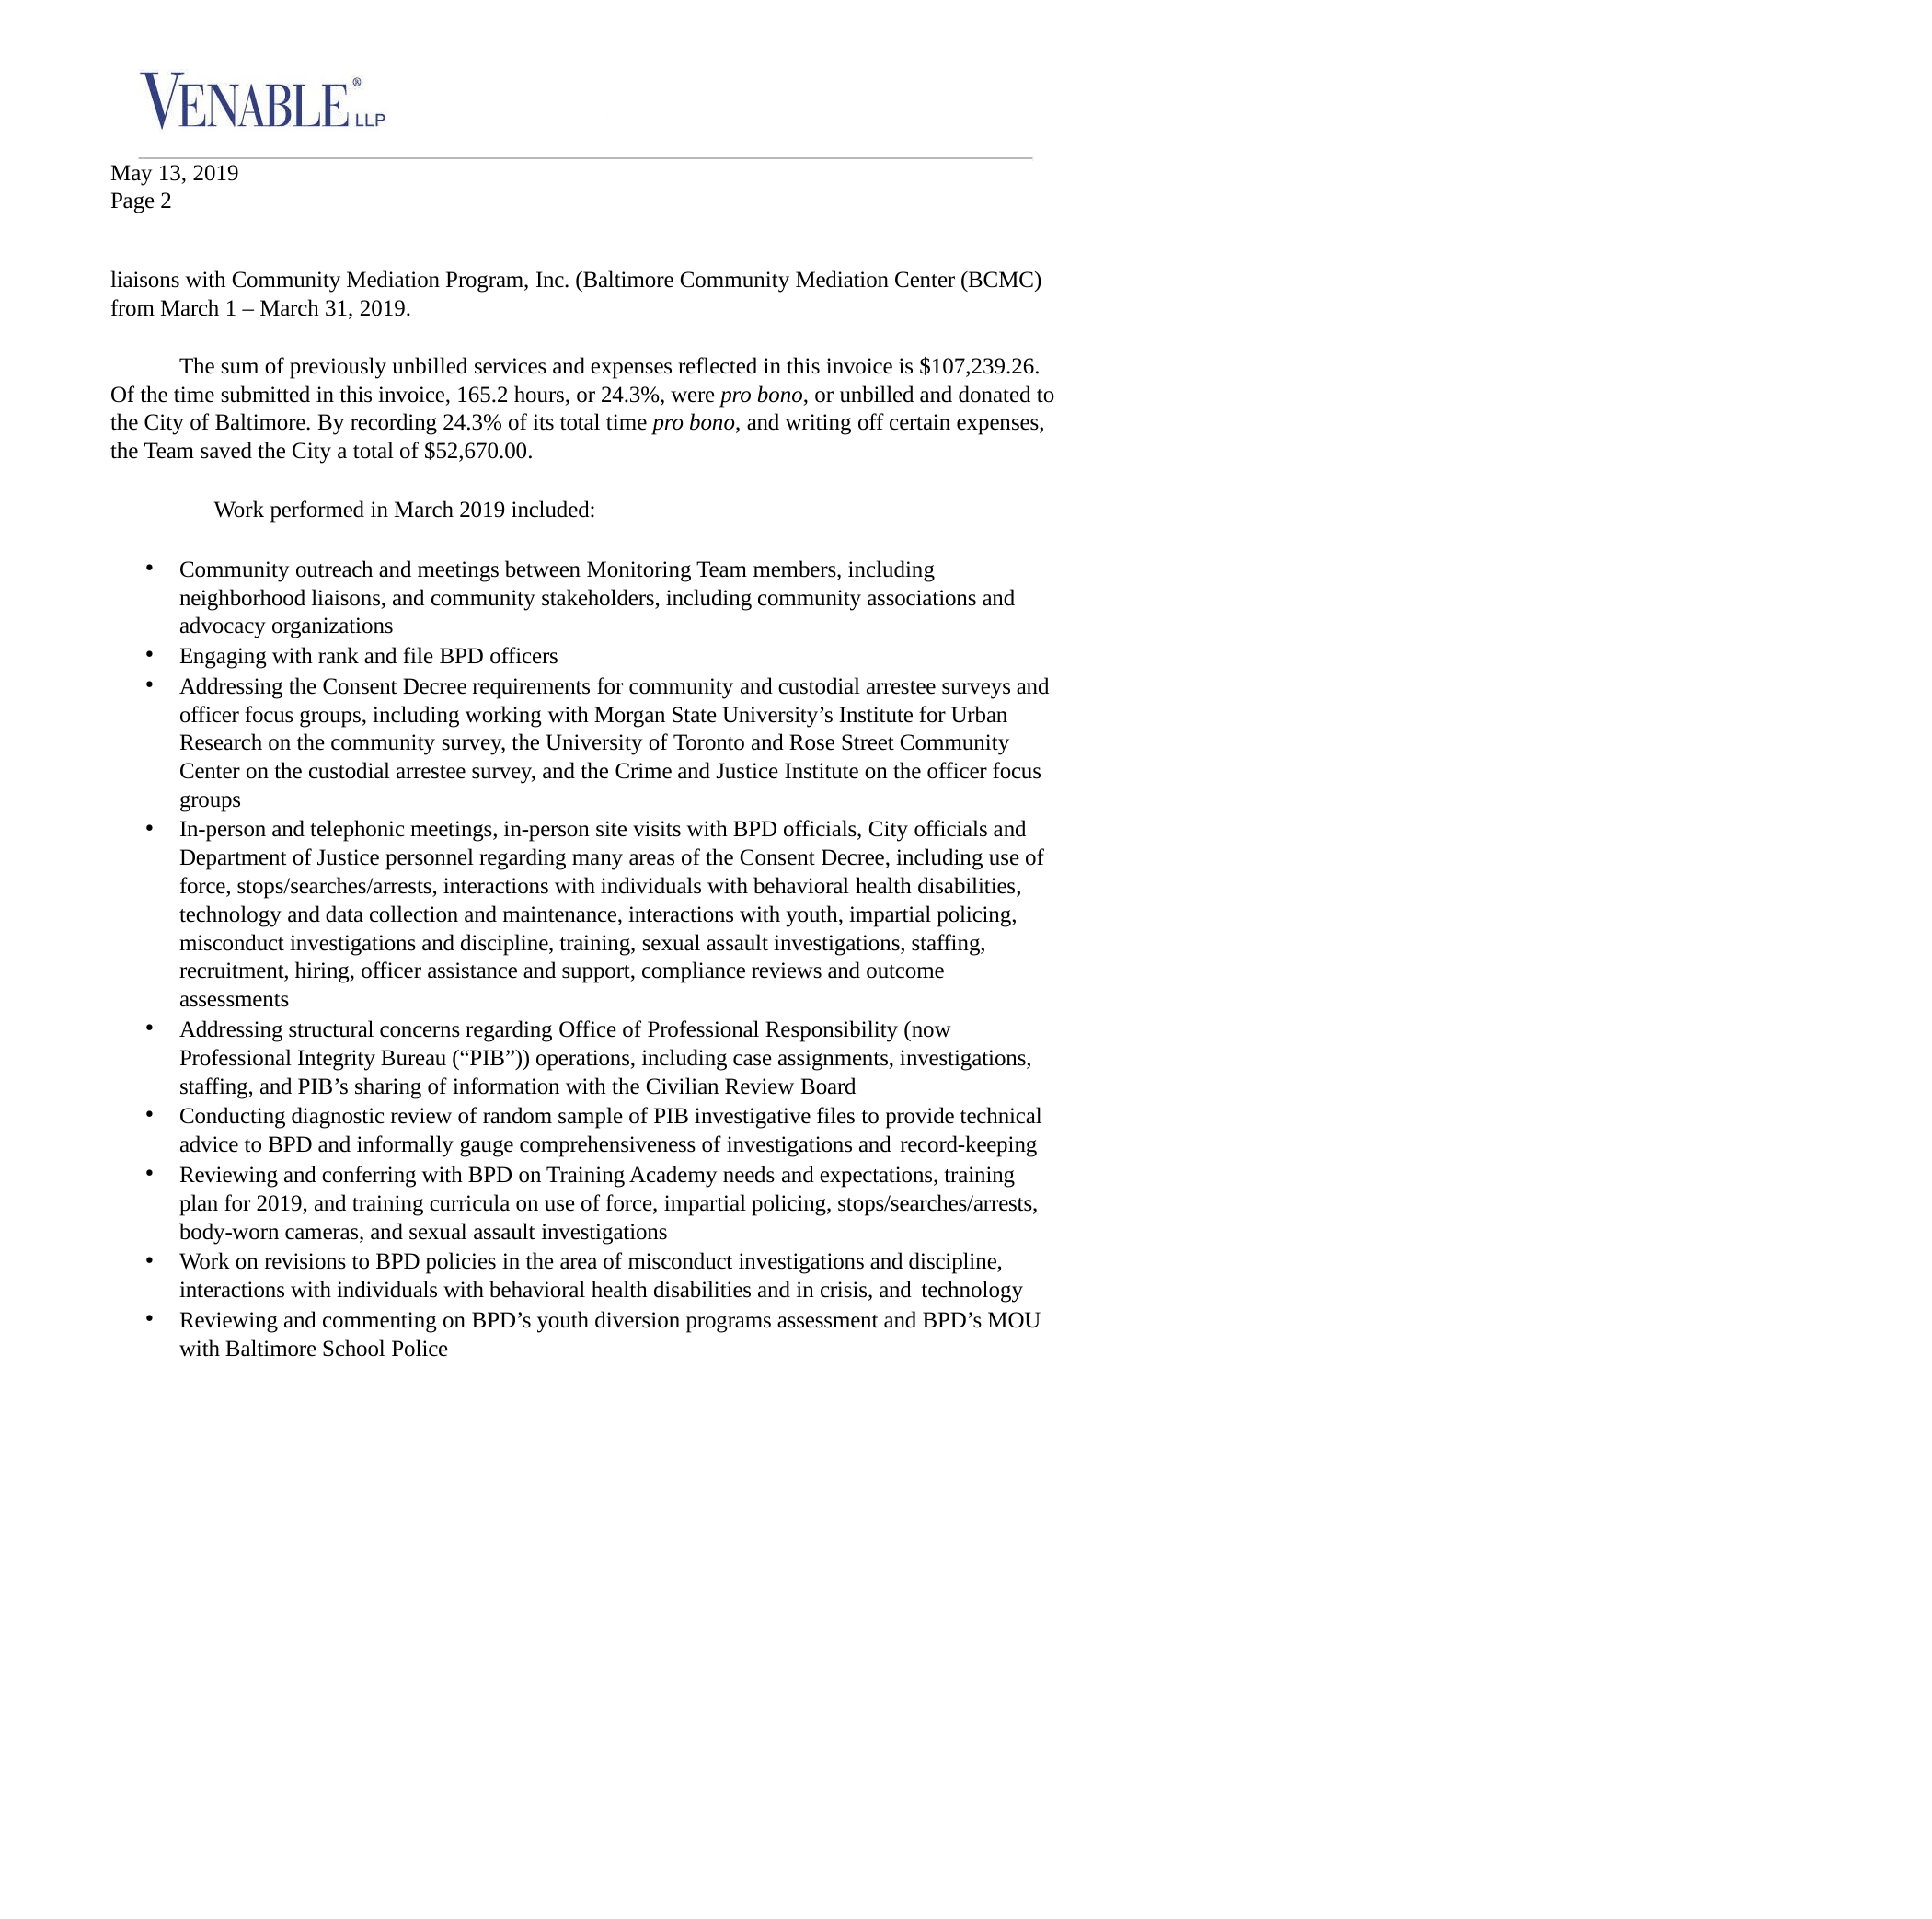

May 13, 2019
Page 2

liaisons with Community Mediation Program, Inc. (Baltimore Community Mediation Center (BCMC)  from March 1 – March 31, 2019.

The sum of previously unbilled services and expenses reflected in this invoice is $107,239.26.  Of the time submitted in this invoice, 165.2 hours, or 24.3%, were pro bono, or unbilled and donated to  the City of Baltimore. By recording 24.3% of its total time pro bono, and writing off certain expenses,  the Team saved the City a total of $52,670.00.

Work performed in March 2019 included:

Community outreach and meetings between Monitoring Team members, including  neighborhood liaisons, and community stakeholders, including community associations and  advocacy organizations
Engaging with rank and file BPD officers
Addressing the Consent Decree requirements for community and custodial arrestee surveys and  officer focus groups, including working with Morgan State University’s Institute for Urban  Research on the community survey, the University of Toronto and Rose Street Community  Center on the custodial arrestee survey, and the Crime and Justice Institute on the officer focus  groups
In-person and telephonic meetings, in-person site visits with BPD officials, City officials and  Department of Justice personnel regarding many areas of the Consent Decree, including use of  force, stops/searches/arrests, interactions with individuals with behavioral health disabilities,  technology and data collection and maintenance, interactions with youth, impartial policing,  misconduct investigations and discipline, training, sexual assault investigations, staffing,  recruitment, hiring, officer assistance and support, compliance reviews and outcome  assessments
Addressing structural concerns regarding Office of Professional Responsibility (now  Professional Integrity Bureau (“PIB”)) operations, including case assignments, investigations,  staffing, and PIB’s sharing of information with the Civilian Review Board
Conducting diagnostic review of random sample of PIB investigative files to provide technical  advice to BPD and informally gauge comprehensiveness of investigations and record-keeping
Reviewing and conferring with BPD on Training Academy needs and expectations, training  plan for 2019, and training curricula on use of force, impartial policing, stops/searches/arrests,  body-worn cameras, and sexual assault investigations
Work on revisions to BPD policies in the area of misconduct investigations and discipline,  interactions with individuals with behavioral health disabilities and in crisis, and technology
Reviewing and commenting on BPD’s youth diversion programs assessment and BPD’s MOU  with Baltimore School Police